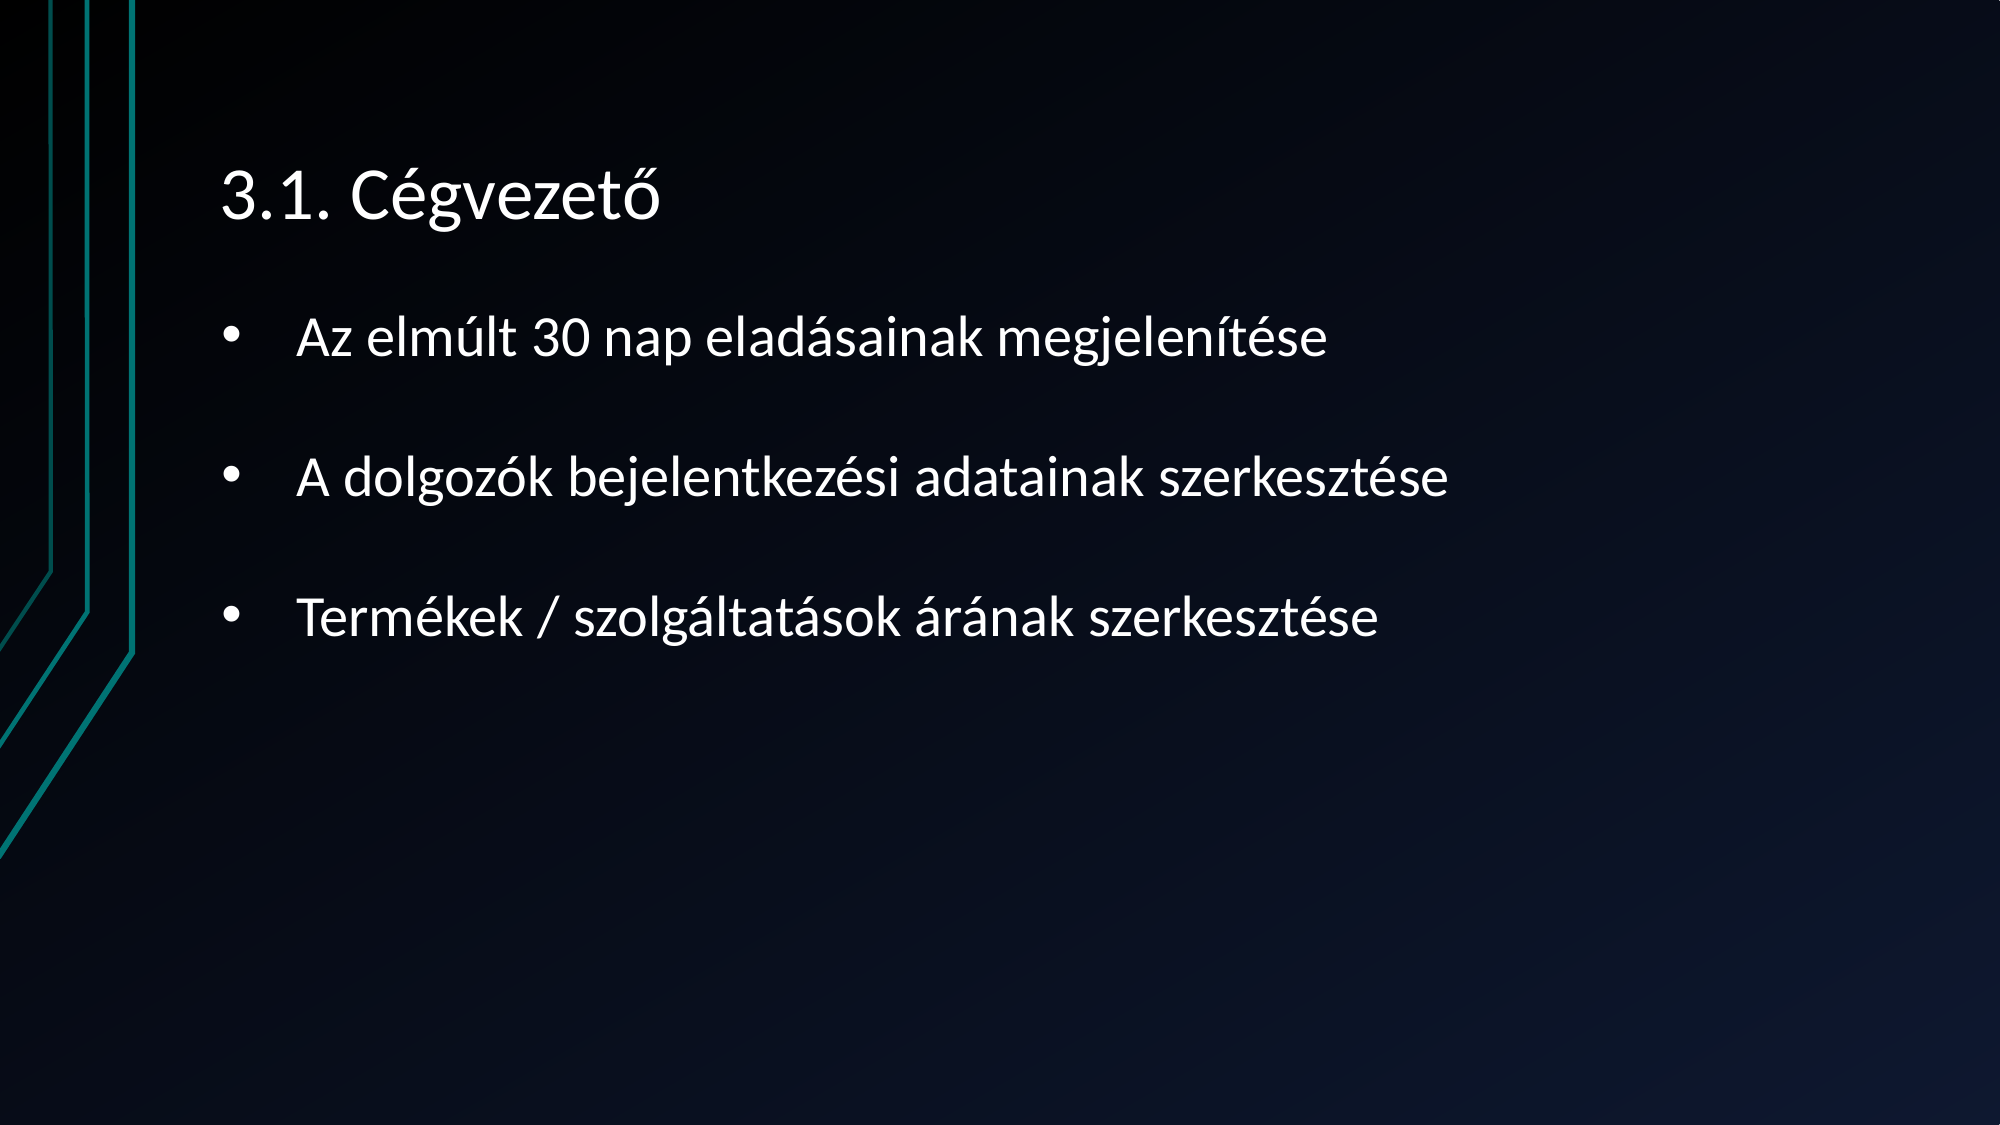

# 3.1. Cégvezető
Az elmúlt 30 nap eladásainak megjelenítése

A dolgozók bejelentkezési adatainak szerkesztése

Termékek / szolgáltatások árának szerkesztése